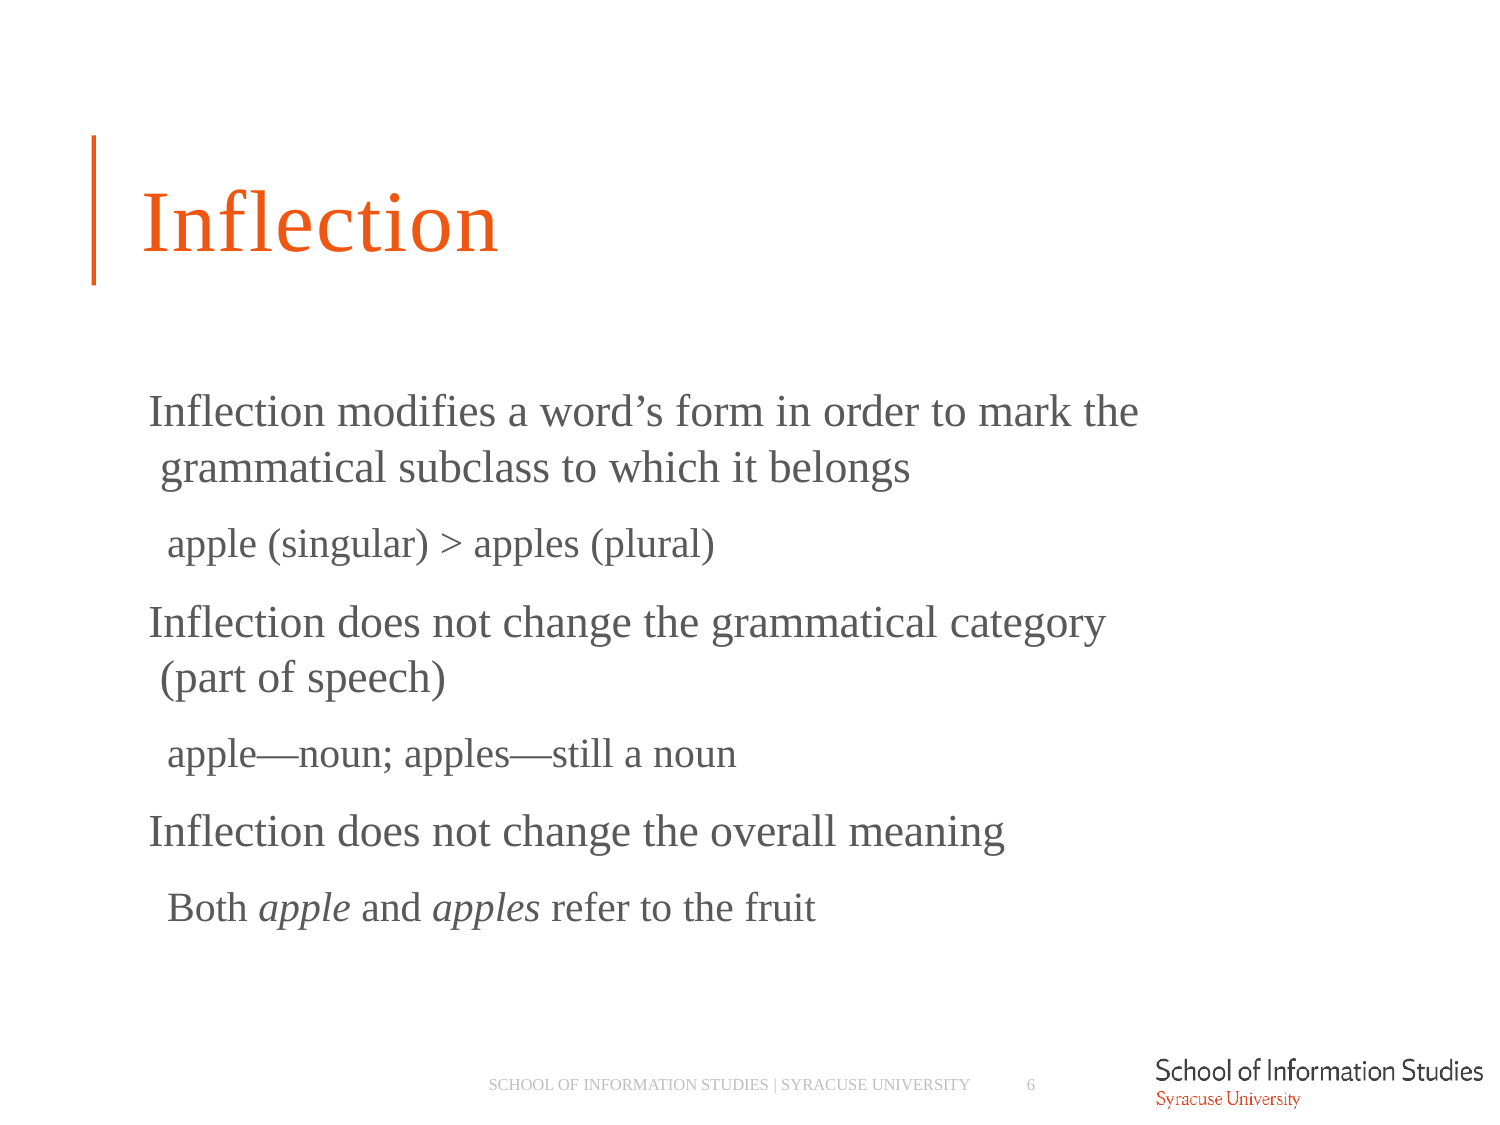

# Inflection
Inflection modifies a word’s form in order to mark the  grammatical subclass to which it belongs
­ apple (singular) > apples (plural)
Inflection does not change the grammatical category  (part of speech)
­ apple—noun; apples—still a noun
Inflection does not change the overall meaning
­ Both apple and apples refer to the fruit
SCHOOL OF INFORMATION STUDIES | SYRACUSE UNIVERSITY
6